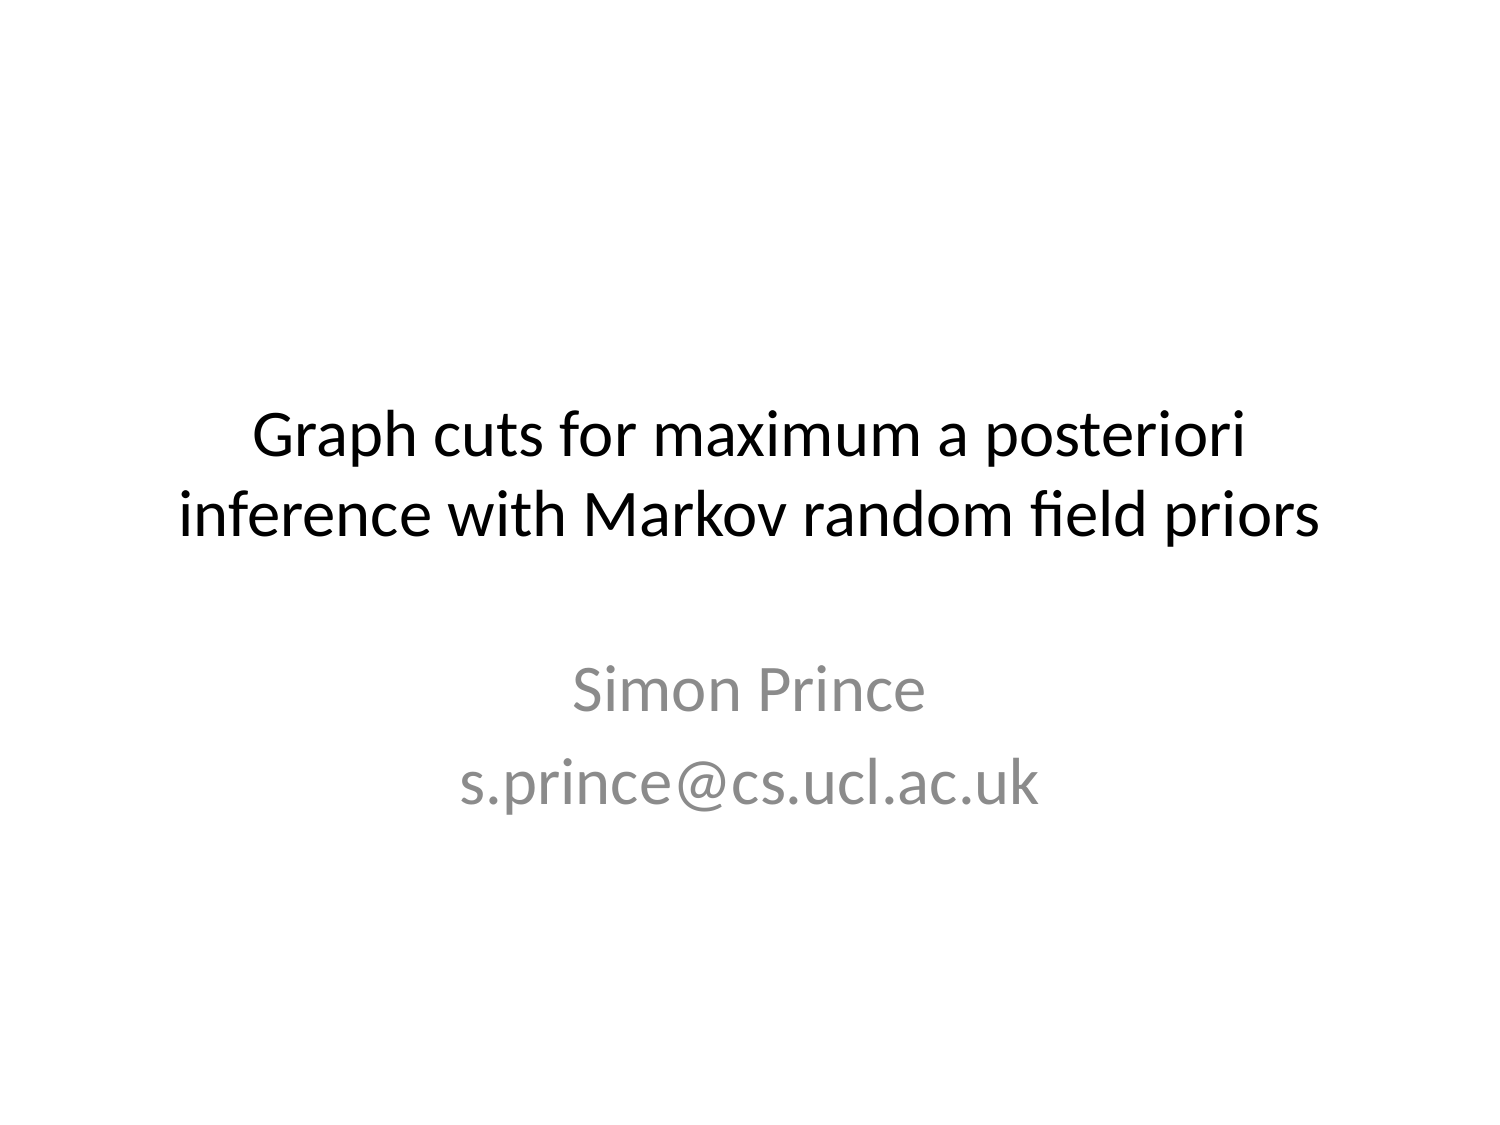

# Graph cuts for maximum a posteriori inference with Markov random field priors
Simon Prince
s.prince@cs.ucl.ac.uk